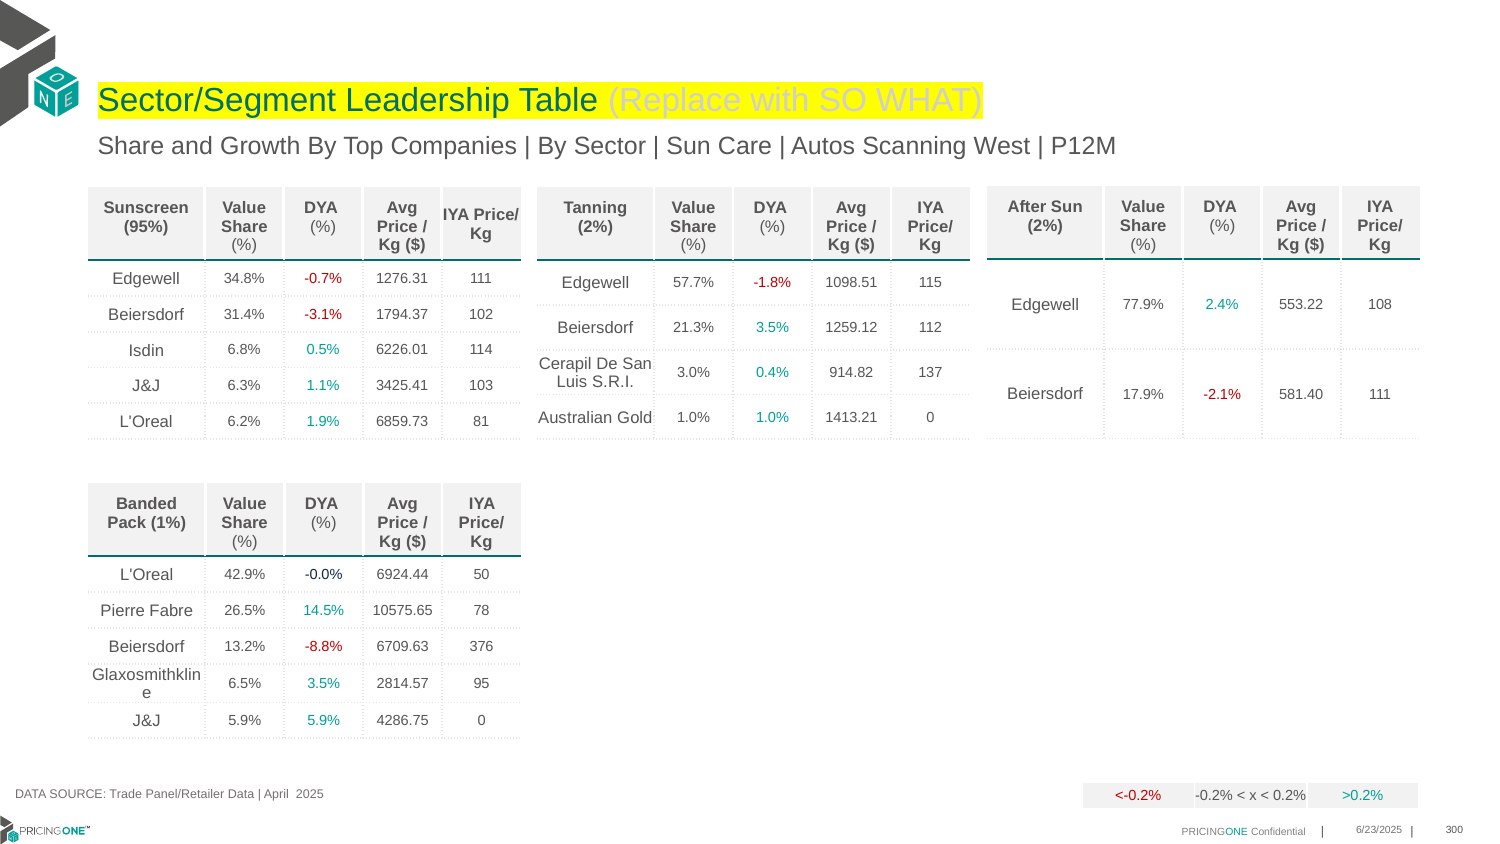

# Sector/Segment Leadership Table (Replace with SO WHAT)
Share and Growth By Top Companies | By Sector | Sun Care | Autos Scanning West | P12M
| After Sun (2%) | Value Share (%) | DYA (%) | Avg Price /Kg ($) | IYA Price/Kg |
| --- | --- | --- | --- | --- |
| Edgewell | 77.9% | 2.4% | 553.22 | 108 |
| Beiersdorf | 17.9% | -2.1% | 581.40 | 111 |
| Sunscreen (95%) | Value Share (%) | DYA (%) | Avg Price /Kg ($) | IYA Price/ Kg |
| --- | --- | --- | --- | --- |
| Edgewell | 34.8% | -0.7% | 1276.31 | 111 |
| Beiersdorf | 31.4% | -3.1% | 1794.37 | 102 |
| Isdin | 6.8% | 0.5% | 6226.01 | 114 |
| J&J | 6.3% | 1.1% | 3425.41 | 103 |
| L'Oreal | 6.2% | 1.9% | 6859.73 | 81 |
| Tanning (2%) | Value Share (%) | DYA (%) | Avg Price /Kg ($) | IYA Price/Kg |
| --- | --- | --- | --- | --- |
| Edgewell | 57.7% | -1.8% | 1098.51 | 115 |
| Beiersdorf | 21.3% | 3.5% | 1259.12 | 112 |
| Cerapil De San Luis S.R.I. | 3.0% | 0.4% | 914.82 | 137 |
| Australian Gold | 1.0% | 1.0% | 1413.21 | 0 |
| Banded Pack (1%) | Value Share (%) | DYA (%) | Avg Price /Kg ($) | IYA Price/Kg |
| --- | --- | --- | --- | --- |
| L'Oreal | 42.9% | -0.0% | 6924.44 | 50 |
| Pierre Fabre | 26.5% | 14.5% | 10575.65 | 78 |
| Beiersdorf | 13.2% | -8.8% | 6709.63 | 376 |
| Glaxosmithkline | 6.5% | 3.5% | 2814.57 | 95 |
| J&J | 5.9% | 5.9% | 4286.75 | 0 |
DATA SOURCE: Trade Panel/Retailer Data | April  2025
| <-0.2% | -0.2% < x < 0.2% | >0.2% |
| --- | --- | --- |

6/23/2025
300